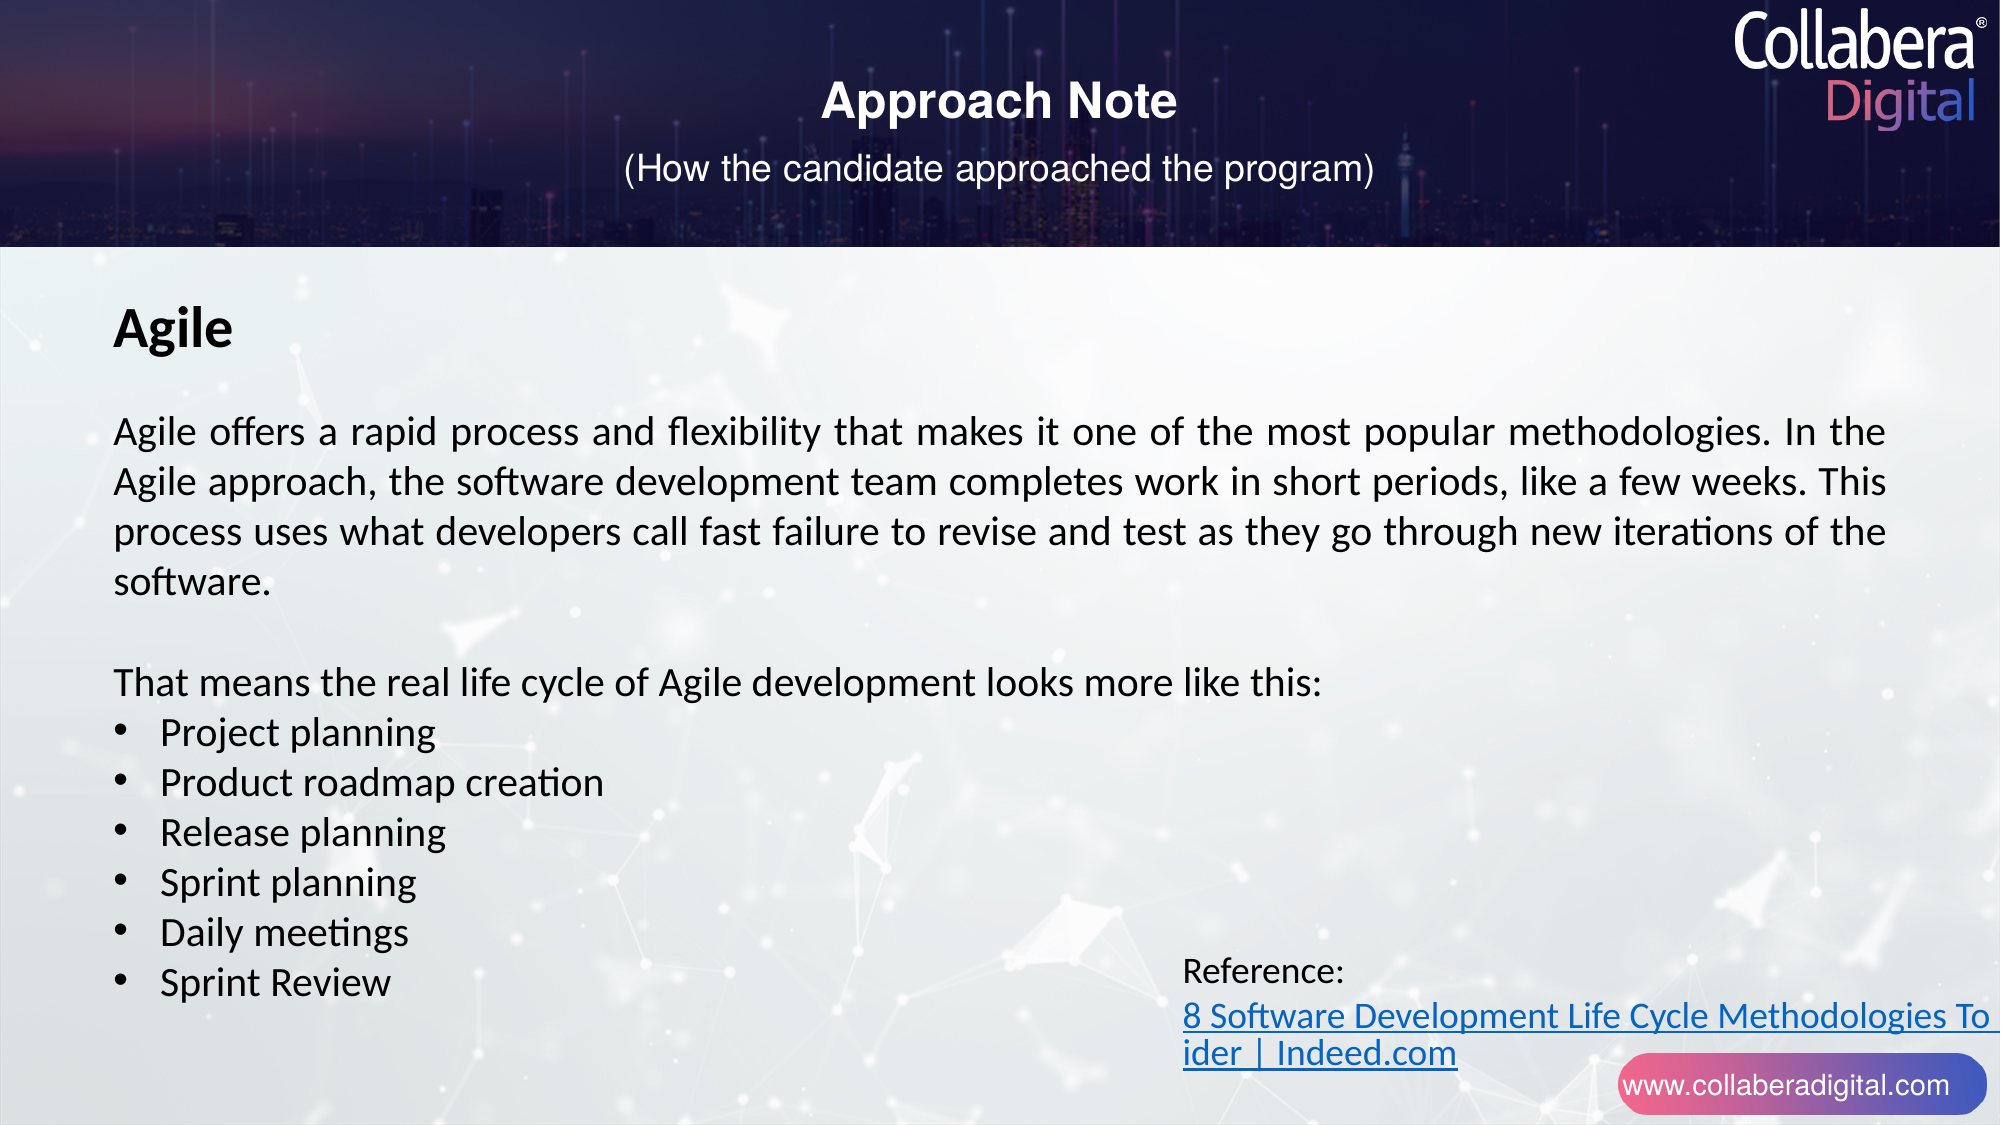

Approach Note
(How the candidate approached the program)
Agile

Agile offers a rapid process and flexibility that makes it one of the most popular methodologies. In the Agile approach, the software development team completes work in short periods, like a few weeks. This process uses what developers call fast failure to revise and test as they go through new iterations of the software.

That means the real life cycle of Agile development looks more like this:
Project planning
Product roadmap creation
Release planning
Sprint planning
Daily meetings
Sprint Review

Reference:
8 Software Development Life Cycle Methodologies To Consider | Indeed.com